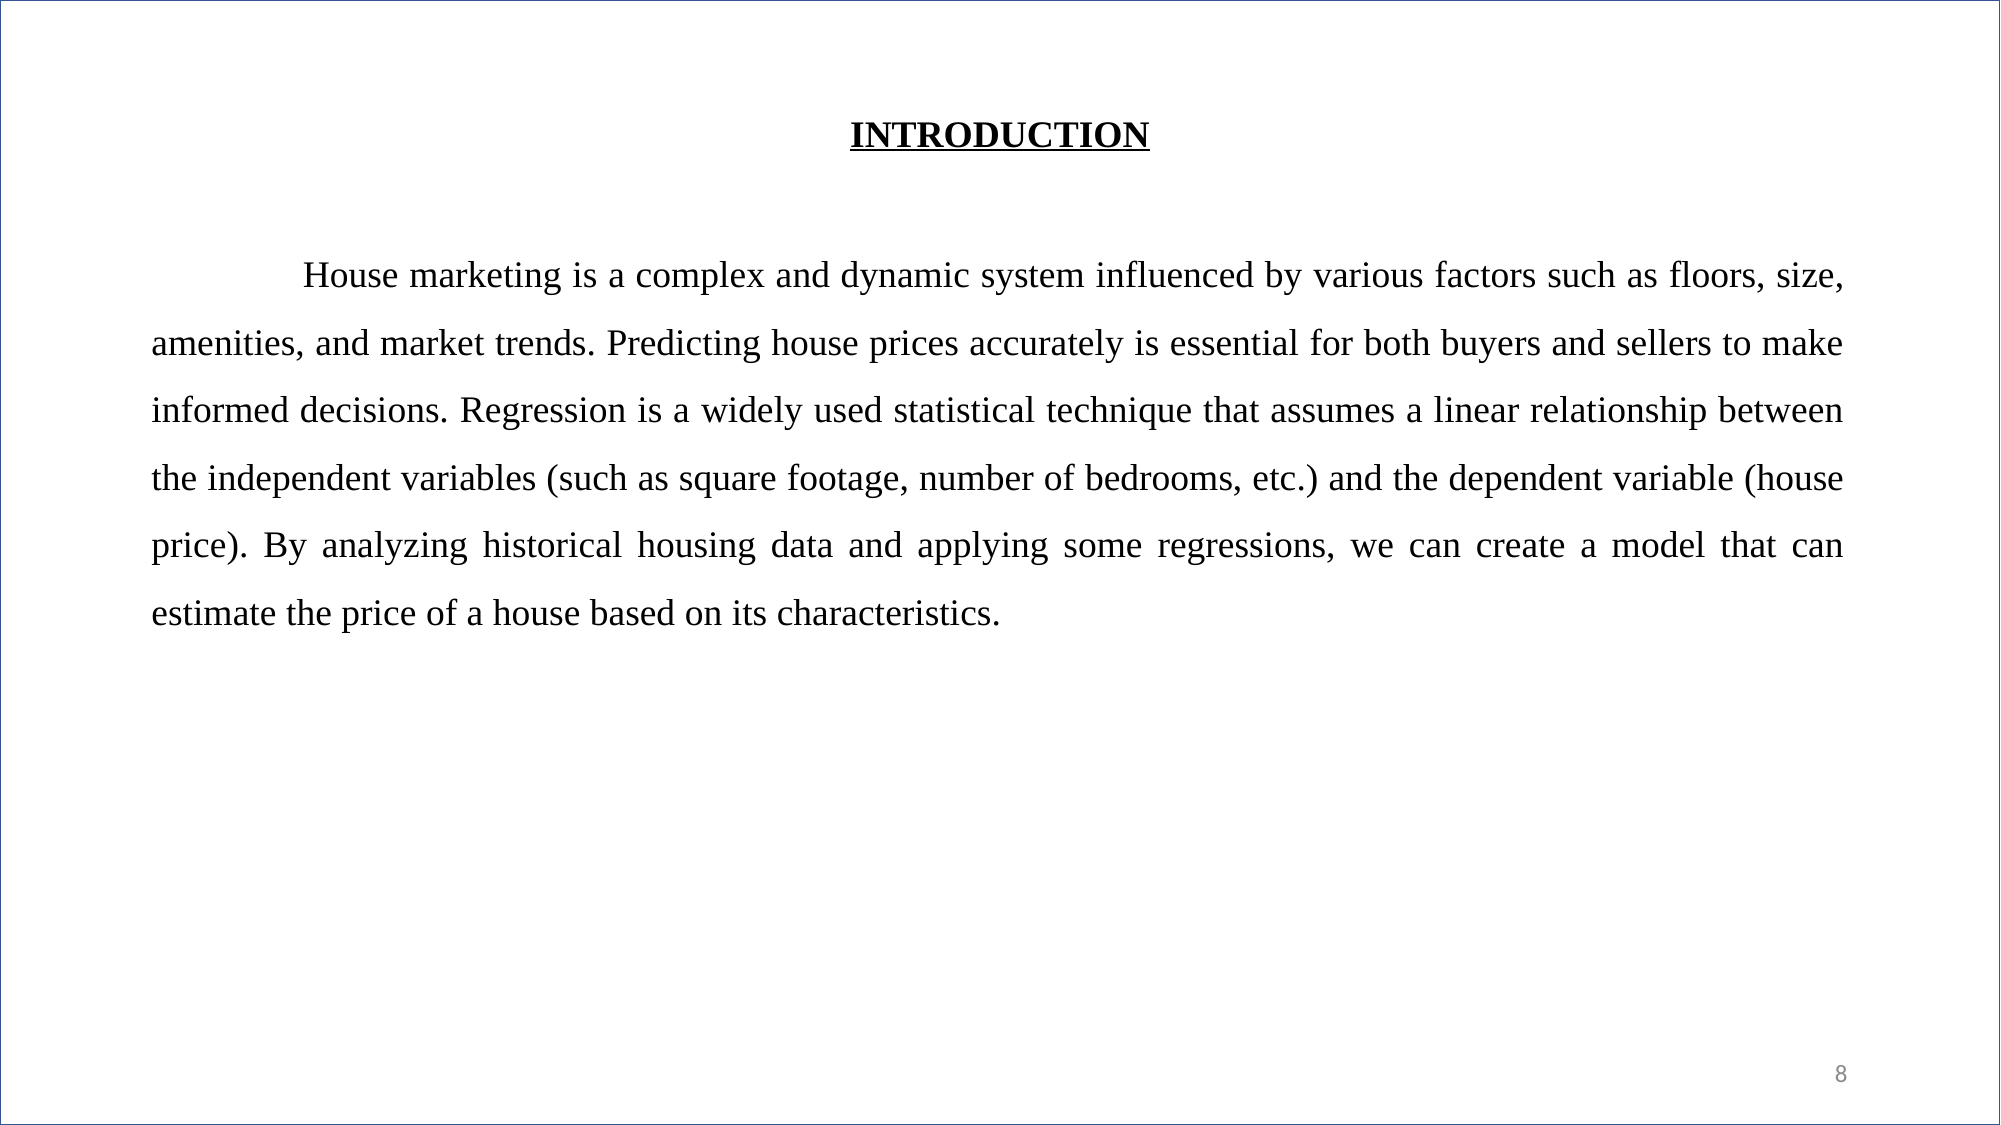

# INTRODUCTION
 	House marketing is a complex and dynamic system influenced by various factors such as floors, size, amenities, and market trends. Predicting house prices accurately is essential for both buyers and sellers to make informed decisions. Regression is a widely used statistical technique that assumes a linear relationship between the independent variables (such as square footage, number of bedrooms, etc.) and the dependent variable (house price). By analyzing historical housing data and applying some regressions, we can create a model that can estimate the price of a house based on its characteristics.

8